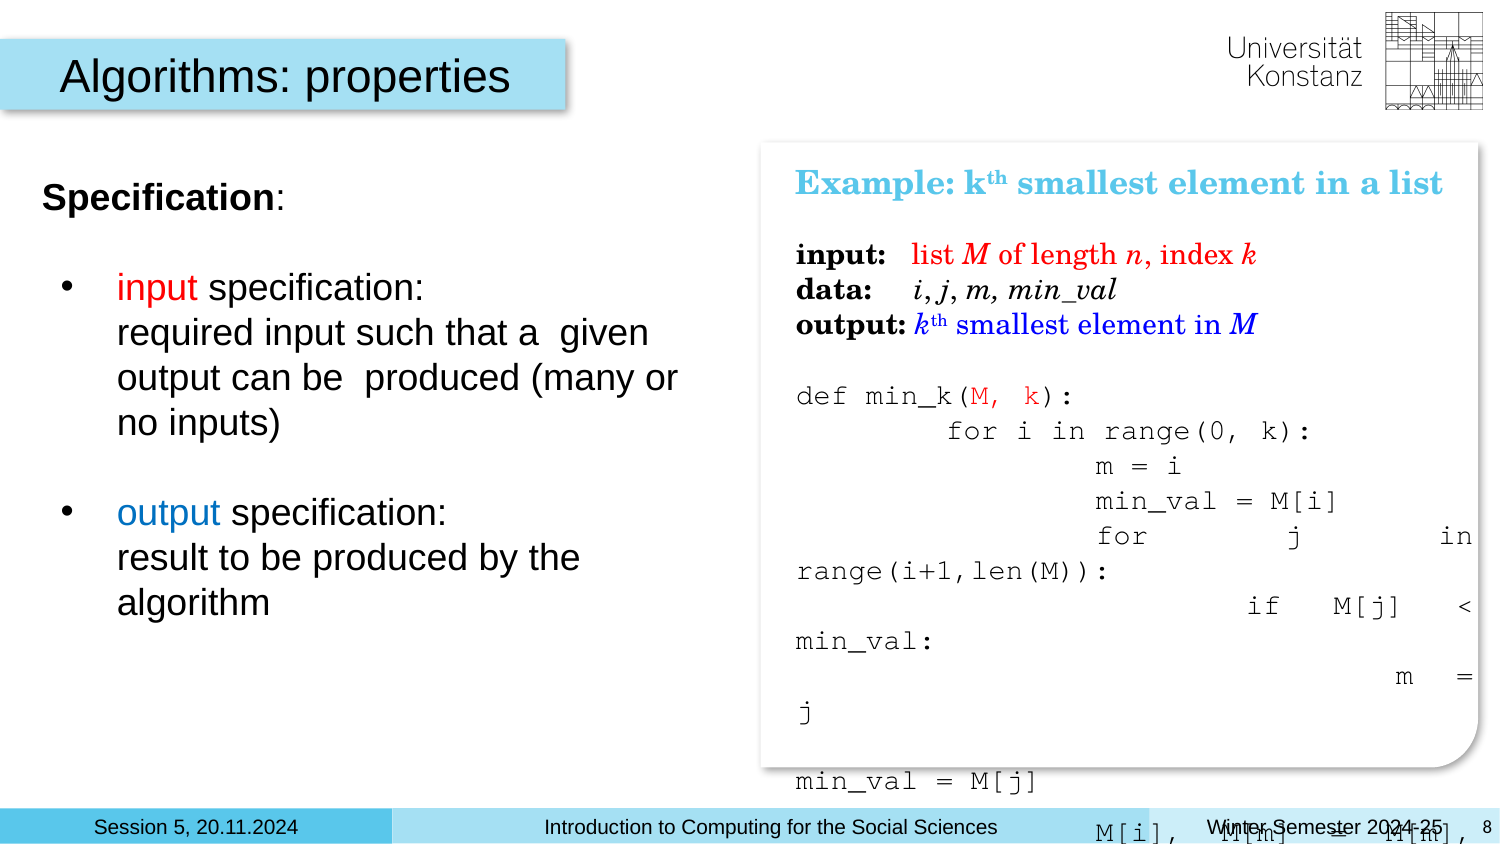

Algorithms: properties

Example: kth smallest element in a list
input:   list M of length n, index k
data:     i, j, m, min_val
output: kth smallest element in M
def min_k(M, k):
	for i in range(0, k):
		m = i
		min_val = M[i]
		for j in range(i+1,len(M)):
			if M[j] < min_val:
				m = j
				min_val = M[j]
		M[i], M[m] = M[m], M[i]
	return M[k-1]
Specification:

input specification:
required input such that a  given output can be  produced (many or no inputs)

output specification:
result to be produced by the algorithm